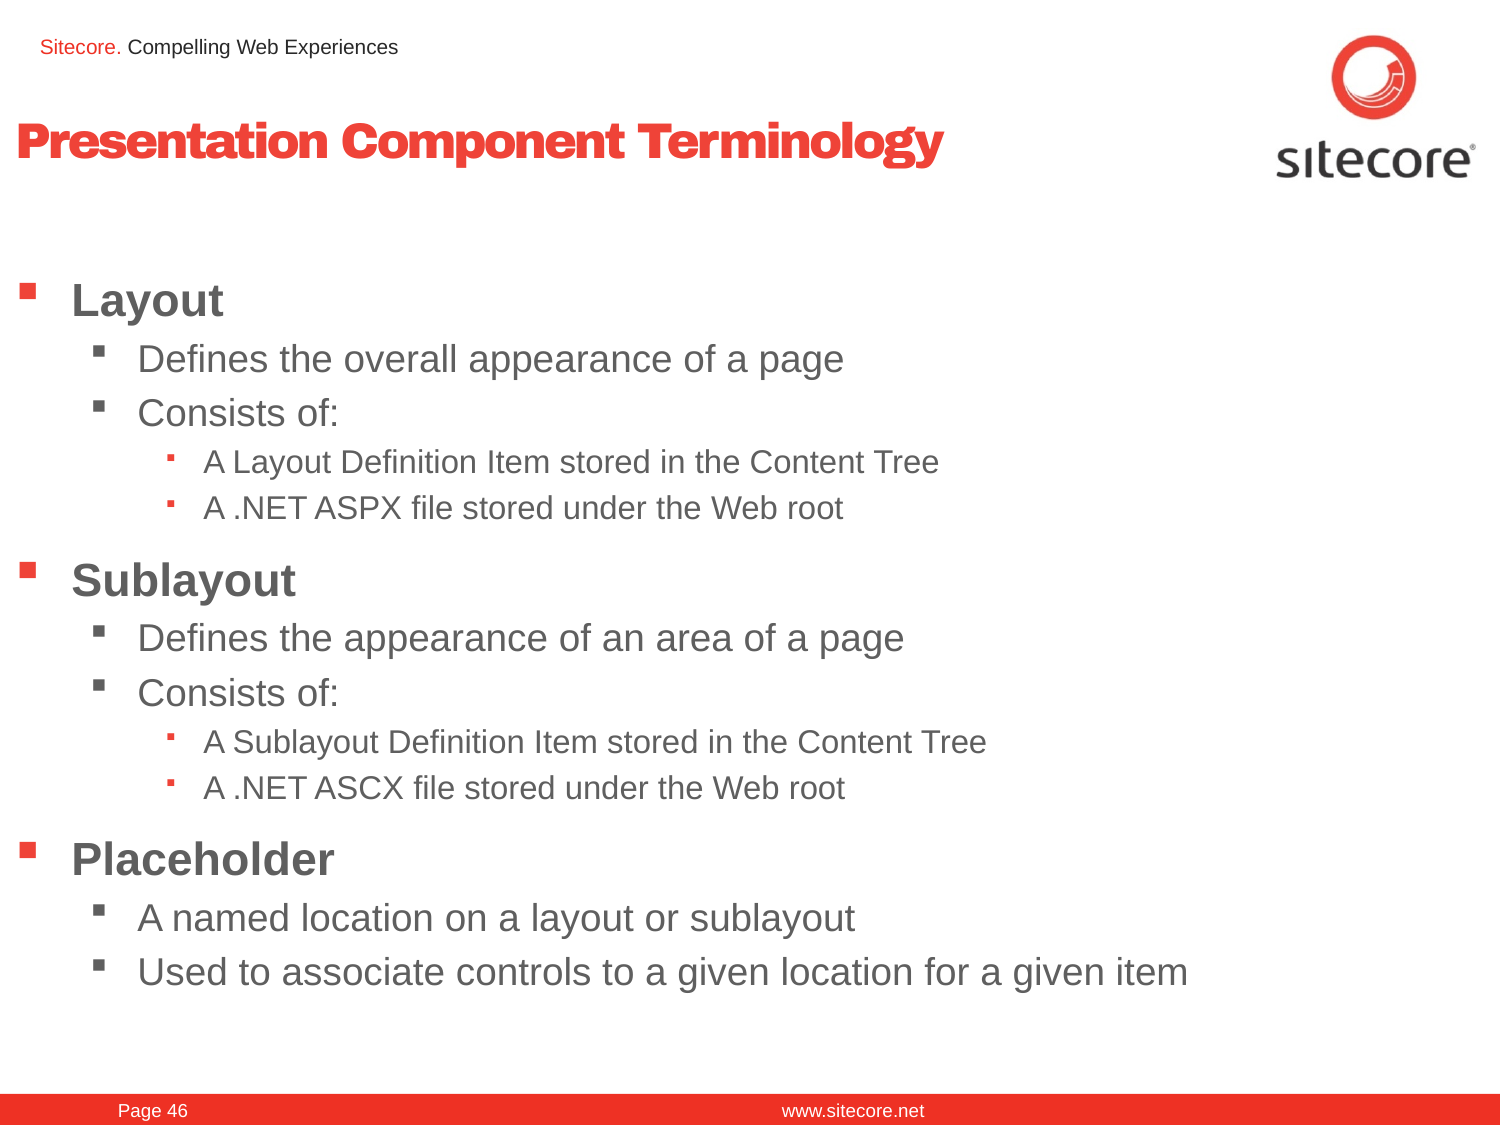

Presentation Component Terminology
Layout
Defines the overall appearance of a page
Consists of:
A Layout Definition Item stored in the Content Tree
A .NET ASPX file stored under the Web root
Sublayout
Defines the appearance of an area of a page
Consists of:
A Sublayout Definition Item stored in the Content Tree
A .NET ASCX file stored under the Web root
Placeholder
A named location on a layout or sublayout
Used to associate controls to a given location for a given item